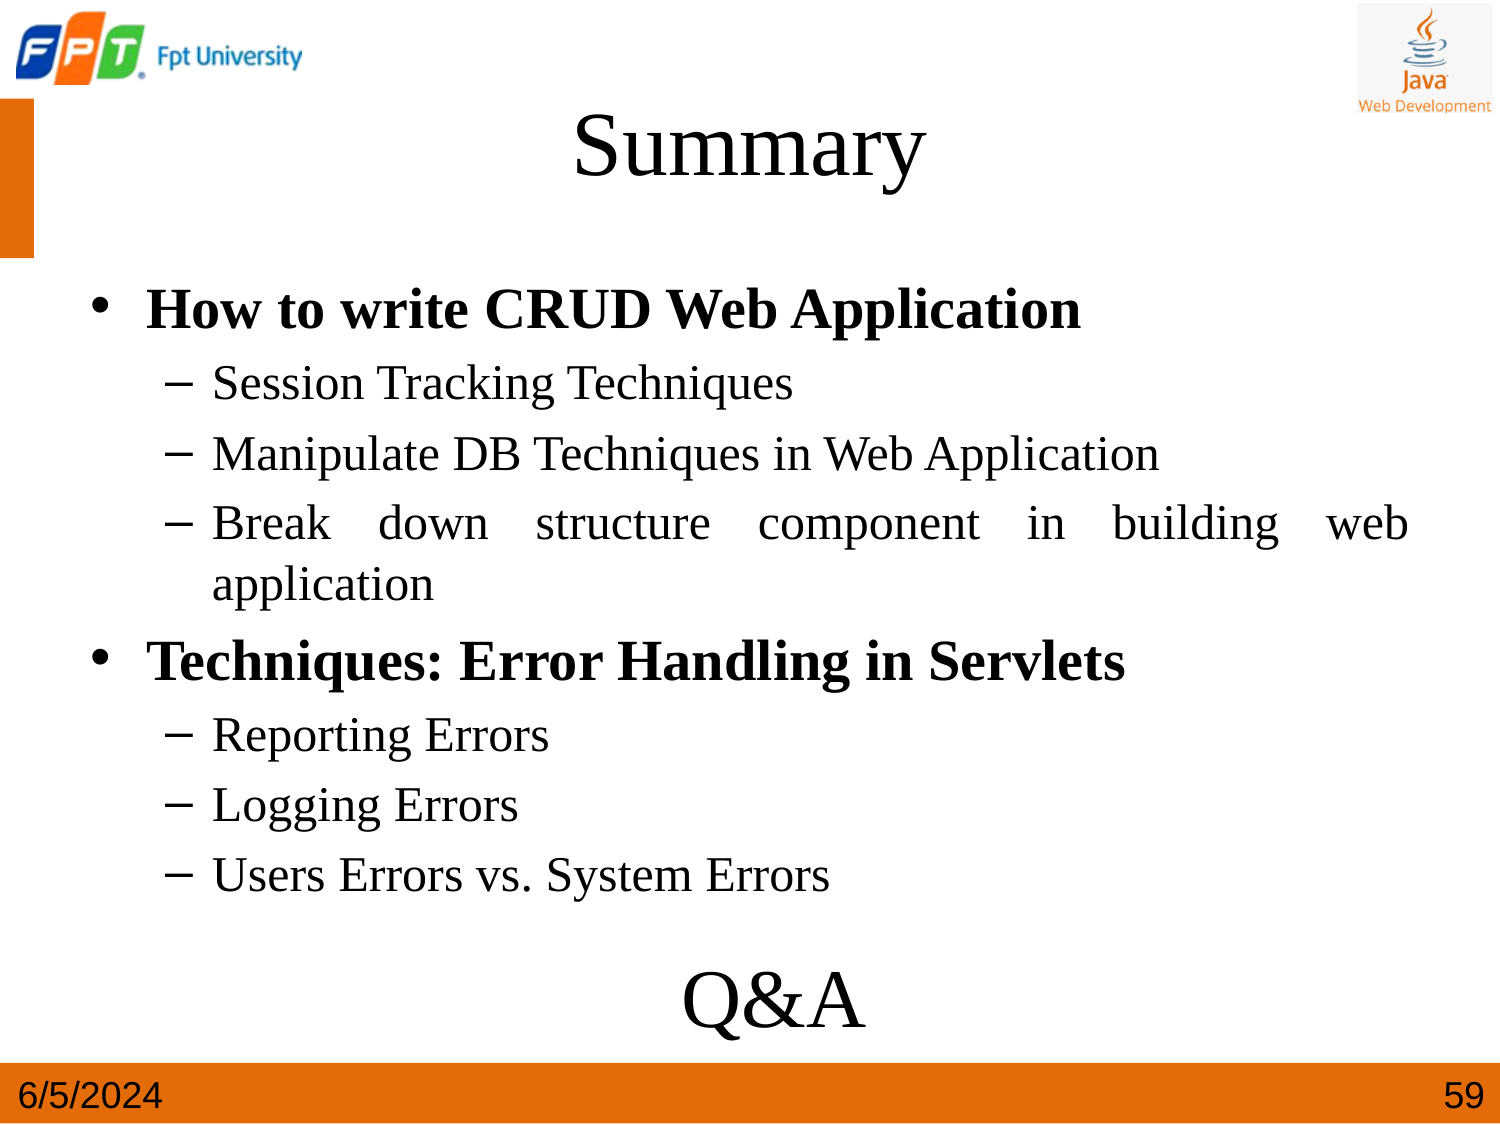

# Summary
How to write CRUD Web Application
Session Tracking Techniques
Manipulate DB Techniques in Web Application
Break down structure component in building web application
Techniques: Error Handling in Servlets
Reporting Errors
Logging Errors
Users Errors vs. System Errors
Q&A
6/5/2024
59